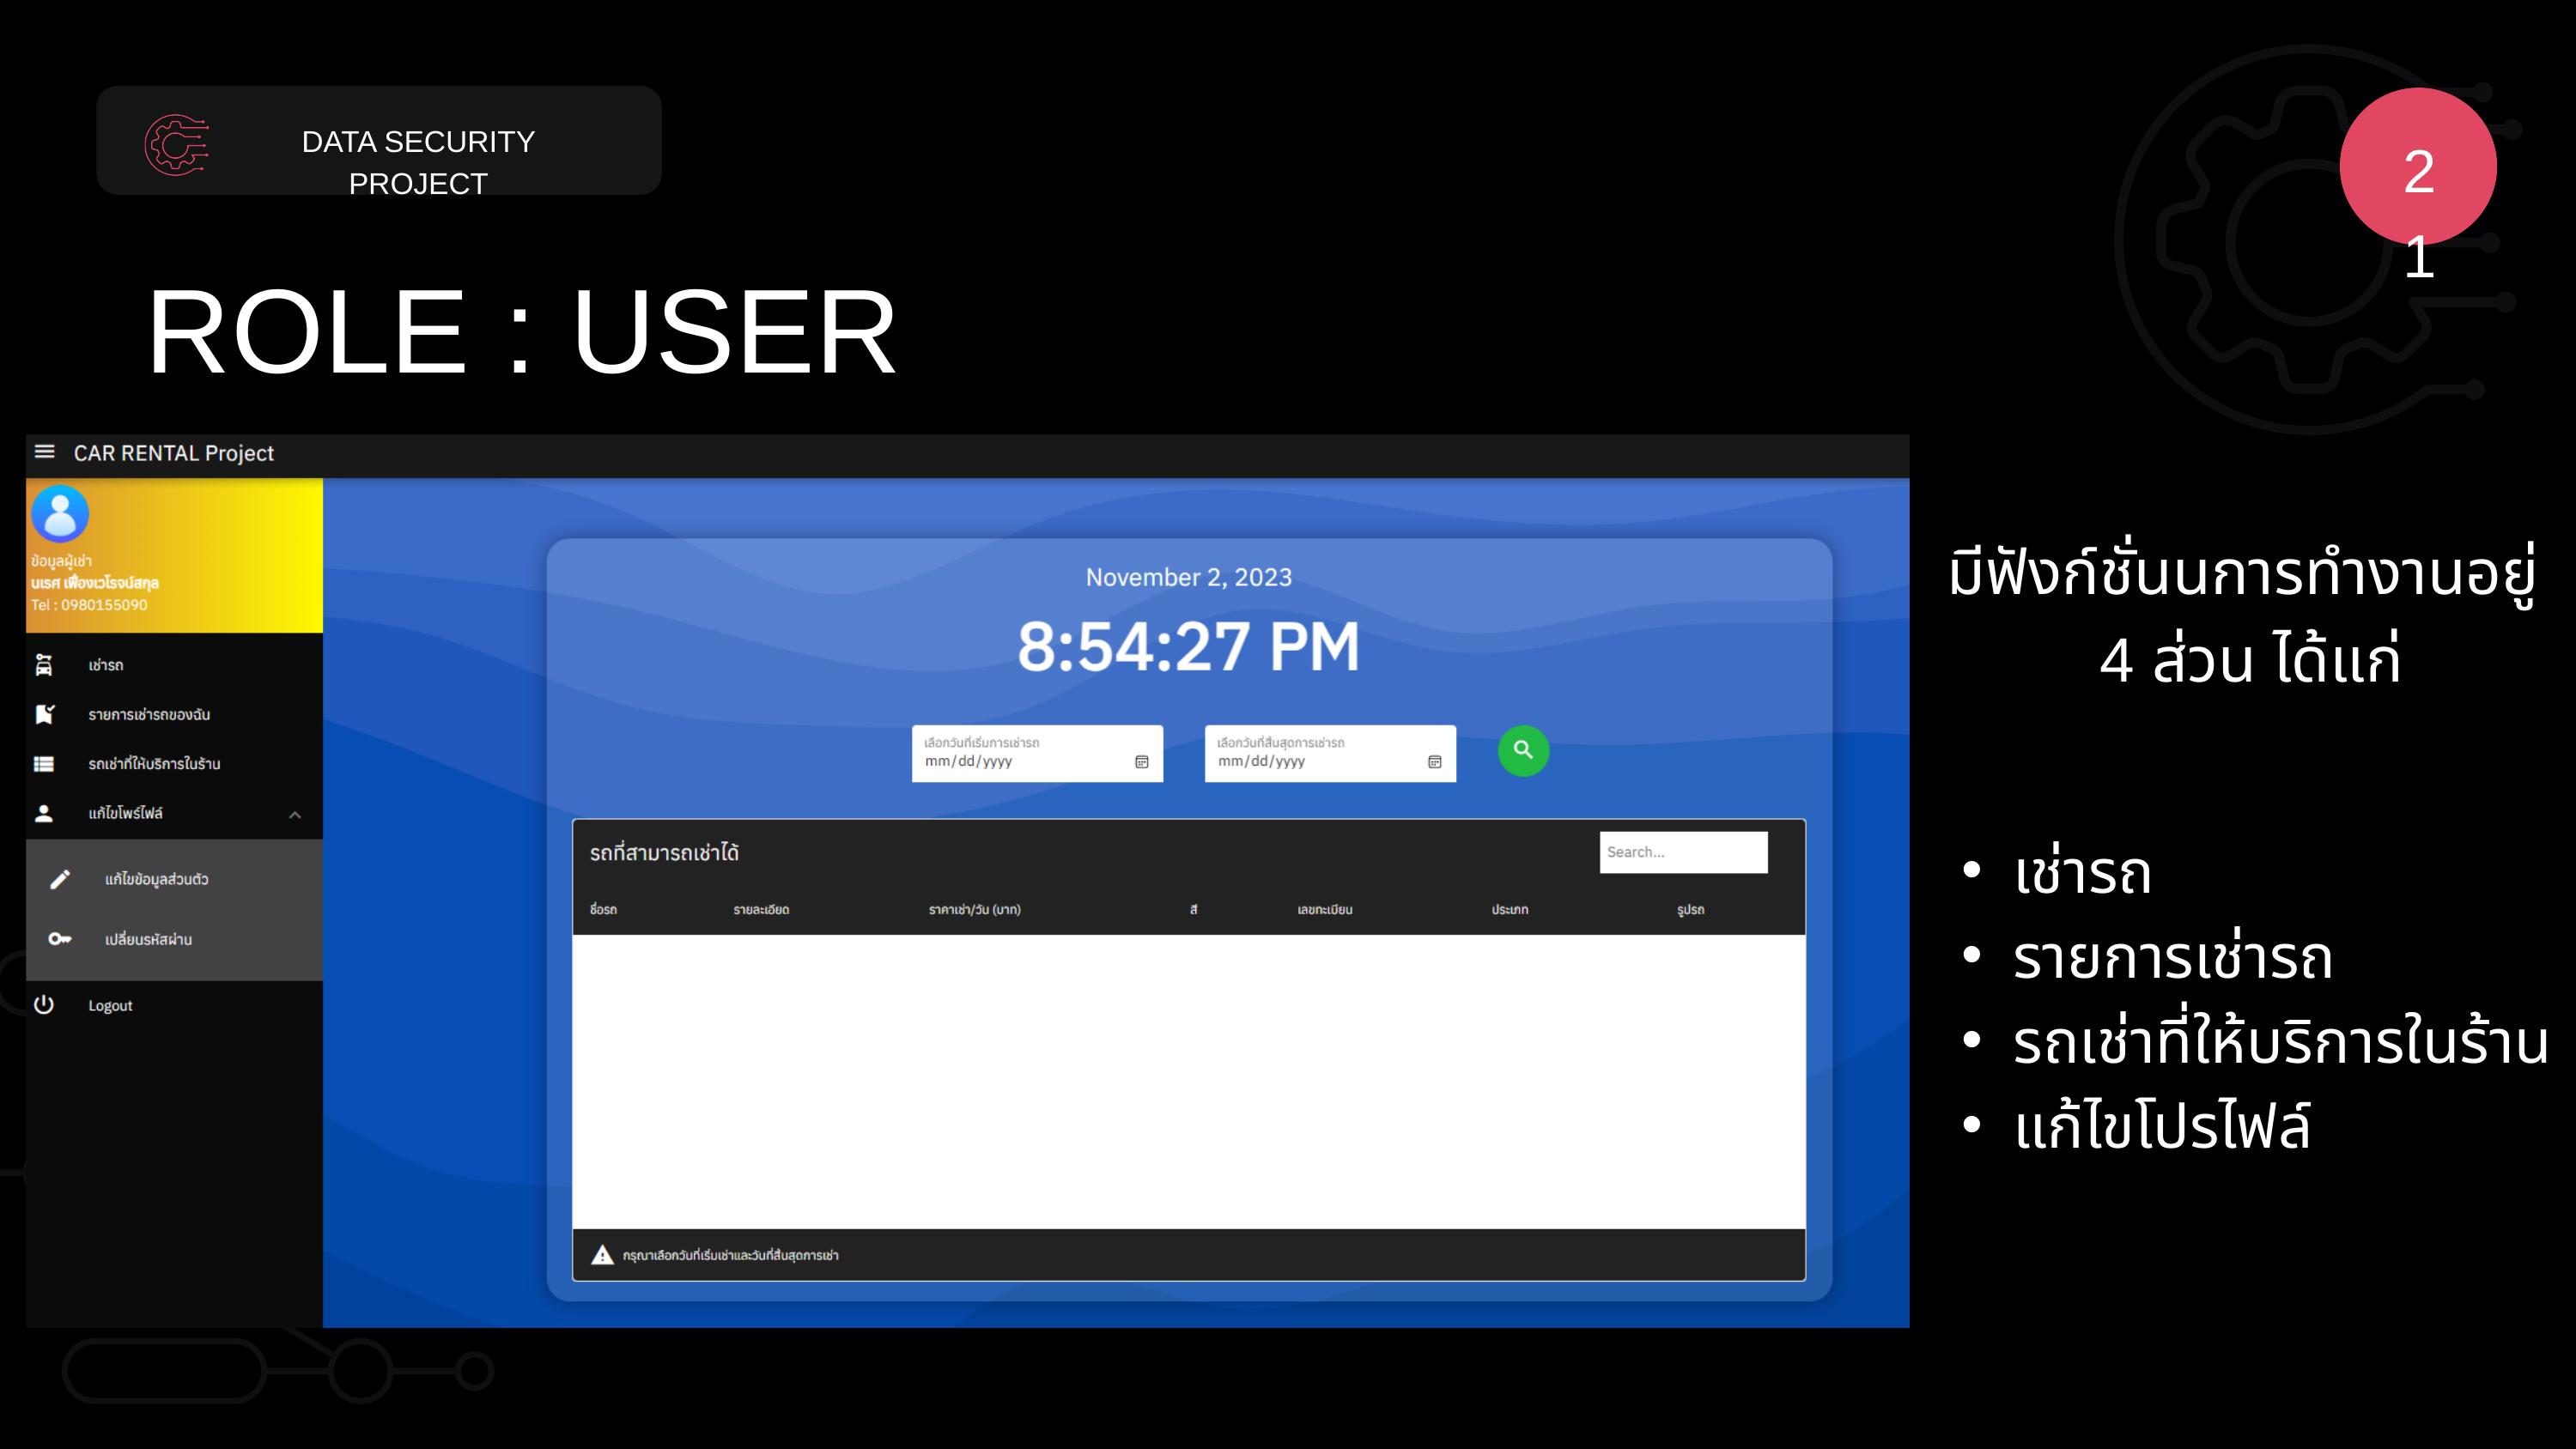

DATA SECURITY PROJECT

21
ROLE : USER

มีฟังก์ชั่นนการทำงานอยู่
4 ส่วน ได้แก่
เช่ารถ
รายการเช่ารถ
รถเช่าที่ให้บริการในร้าน
แก้ไขโปรไฟล์